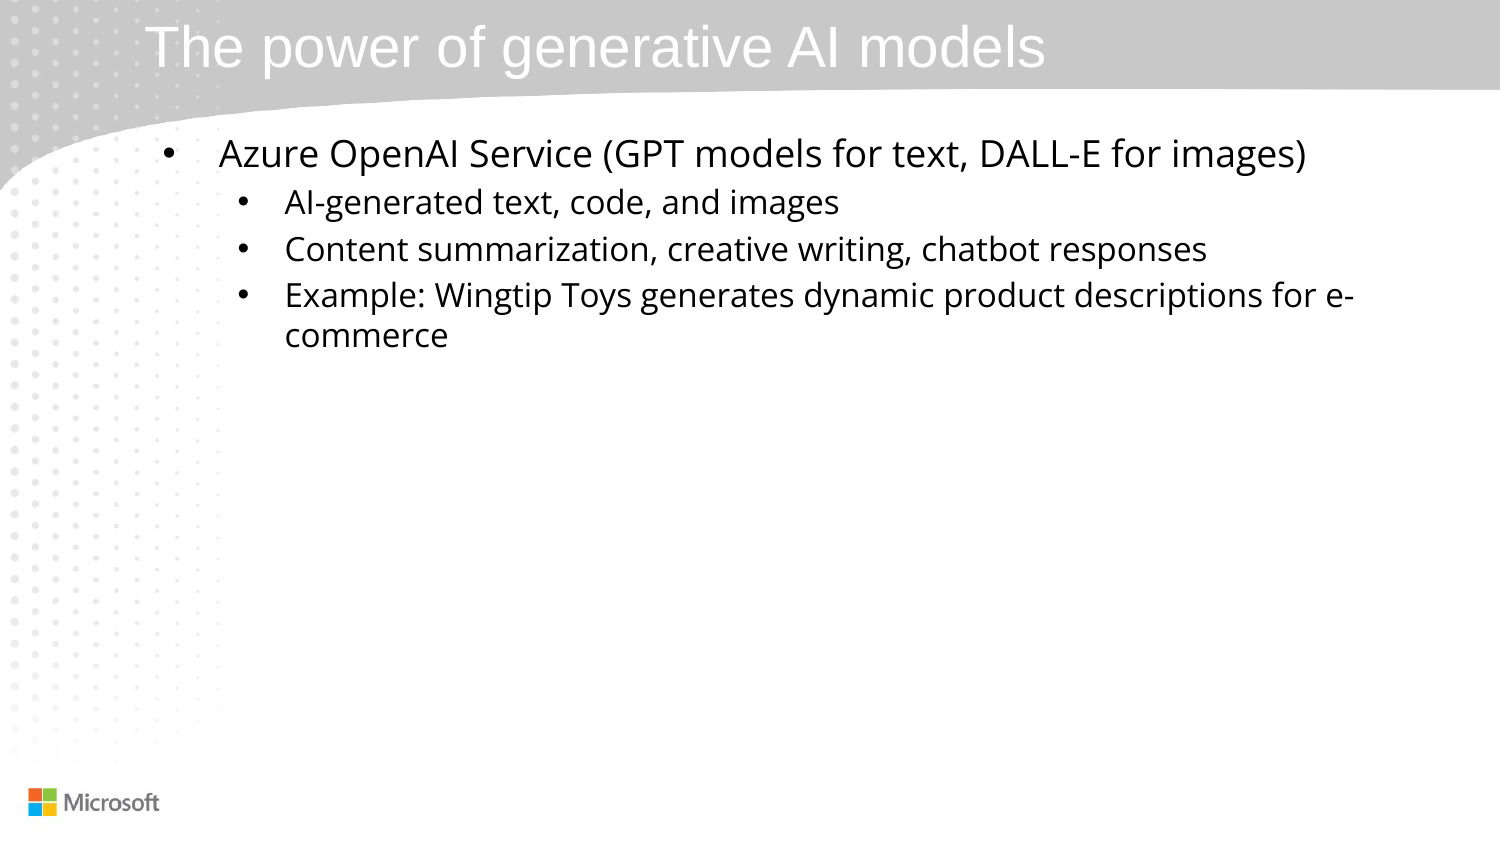

# The power of generative AI models
Azure OpenAI Service (GPT models for text, DALL-E for images)
AI-generated text, code, and images
Content summarization, creative writing, chatbot responses
Example: Wingtip Toys generates dynamic product descriptions for e-commerce